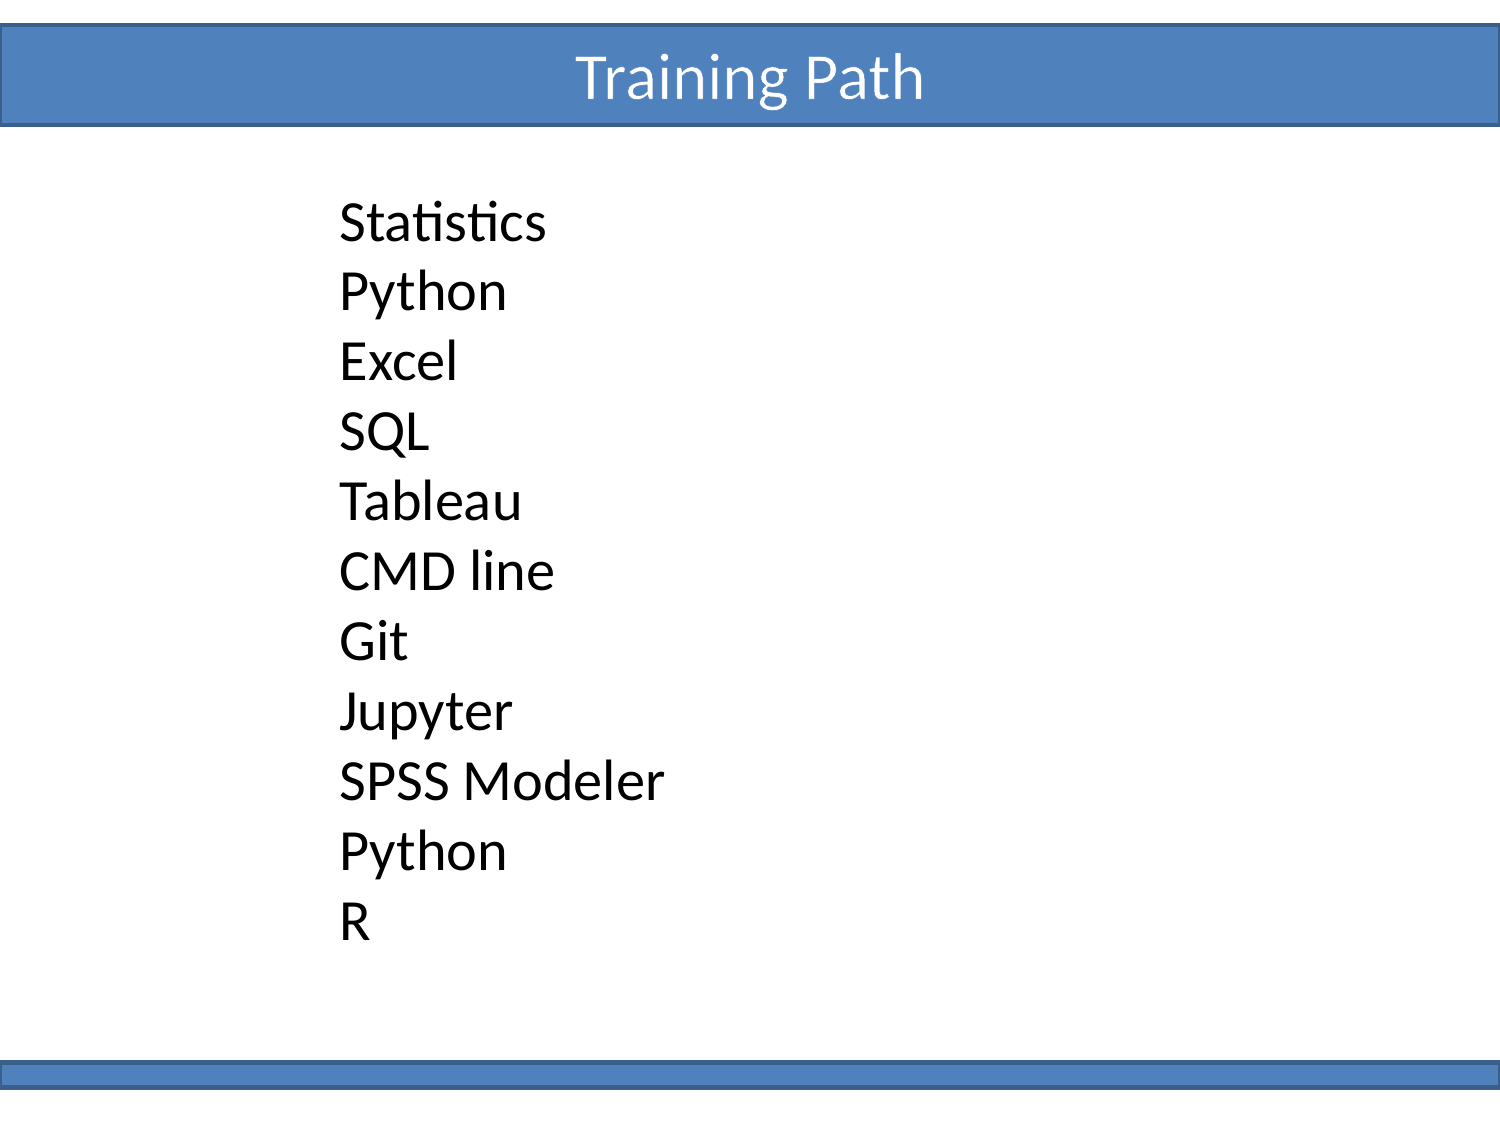

Training Path

Statistics
Python
Excel
SQL
Tableau
CMD line
Git
Jupyter
SPSS Modeler
Python
R